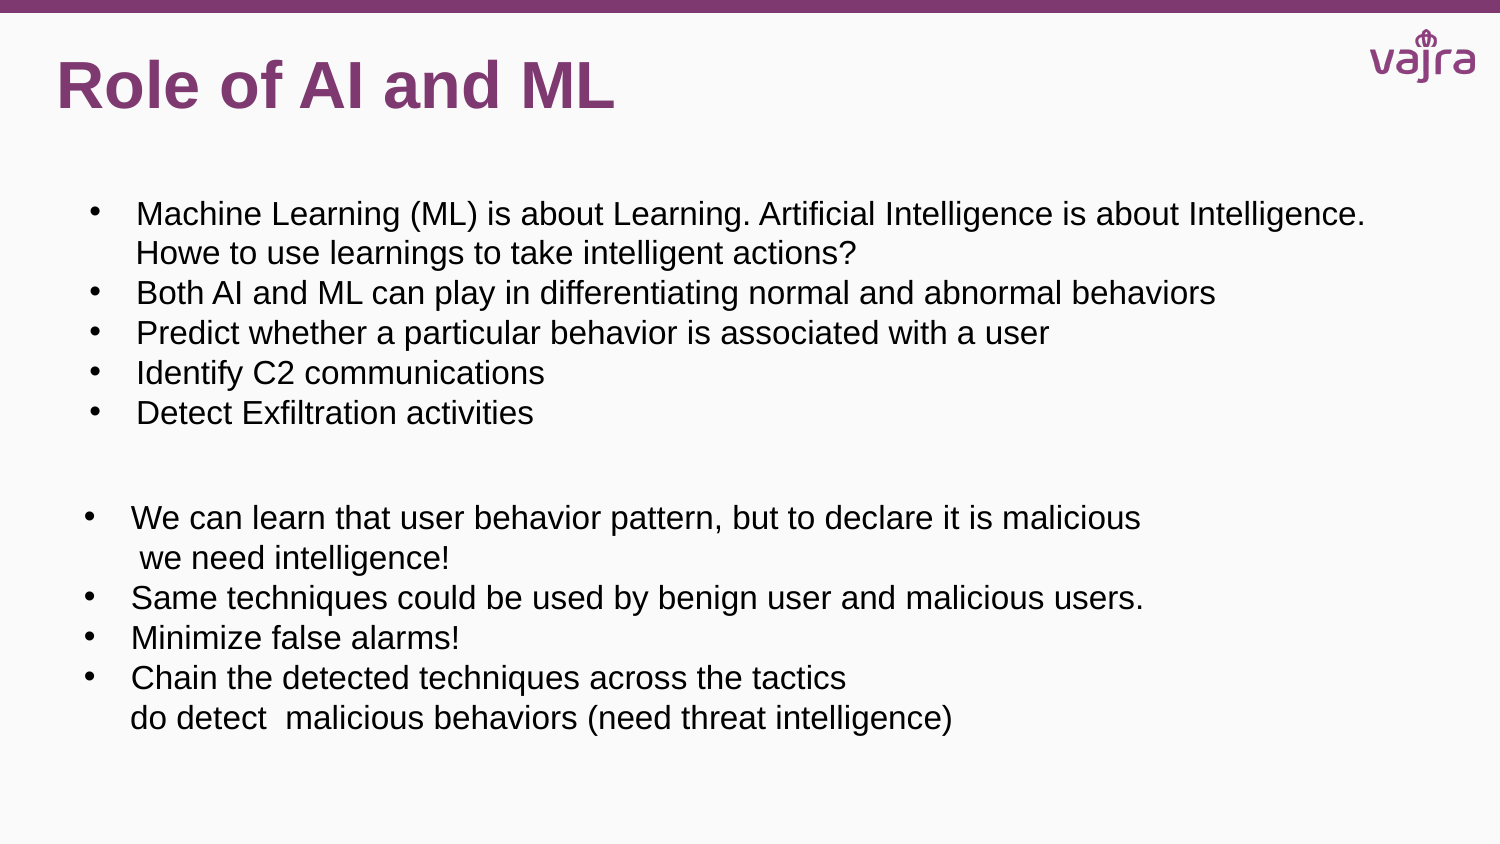

# Role of AI and ML
Machine Learning (ML) is about Learning. Artificial Intelligence is about Intelligence.
     Howe to use learnings to take intelligent actions?
Both AI and ML can play in differentiating normal and abnormal behaviors
Predict whether a particular behavior is associated with a user
Identify C2 communications
Detect Exfiltration activities
We can learn that user behavior pattern, but to declare it is malicious
      we need intelligence!
Same techniques could be used by benign user and malicious users.
Minimize false alarms!
Chain the detected techniques across the tactics
     do detect  malicious behaviors (need threat intelligence)